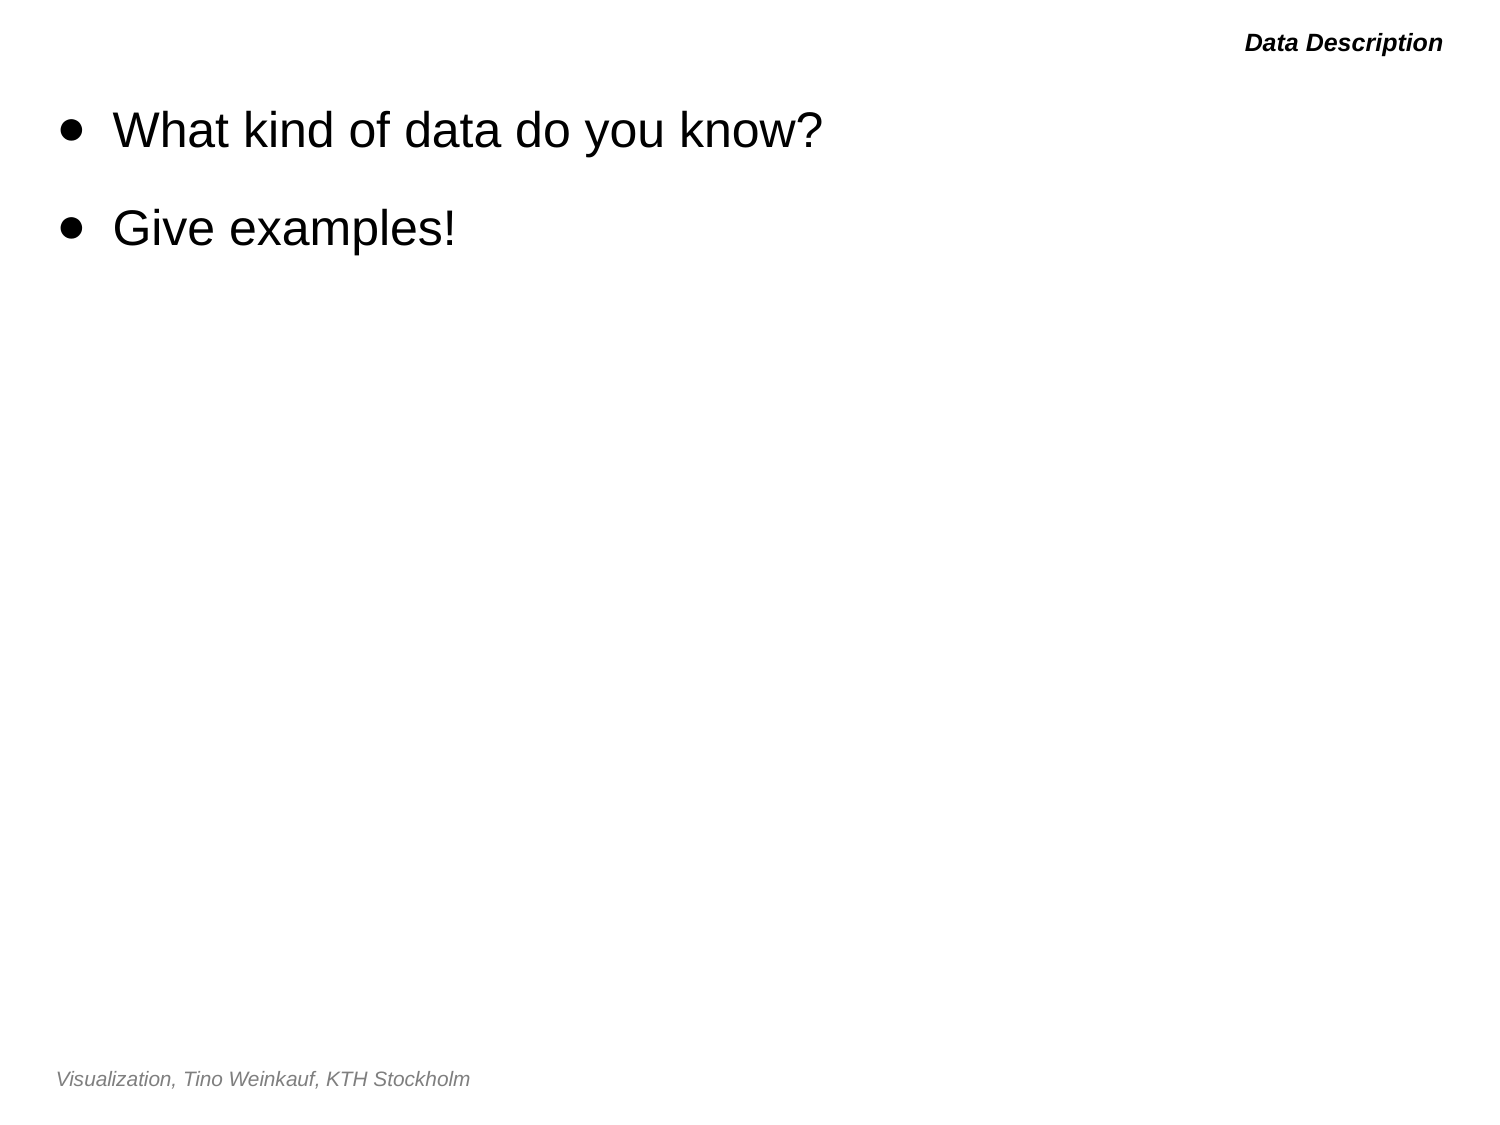

# Data Description
What kind of data do you know?
Give examples!